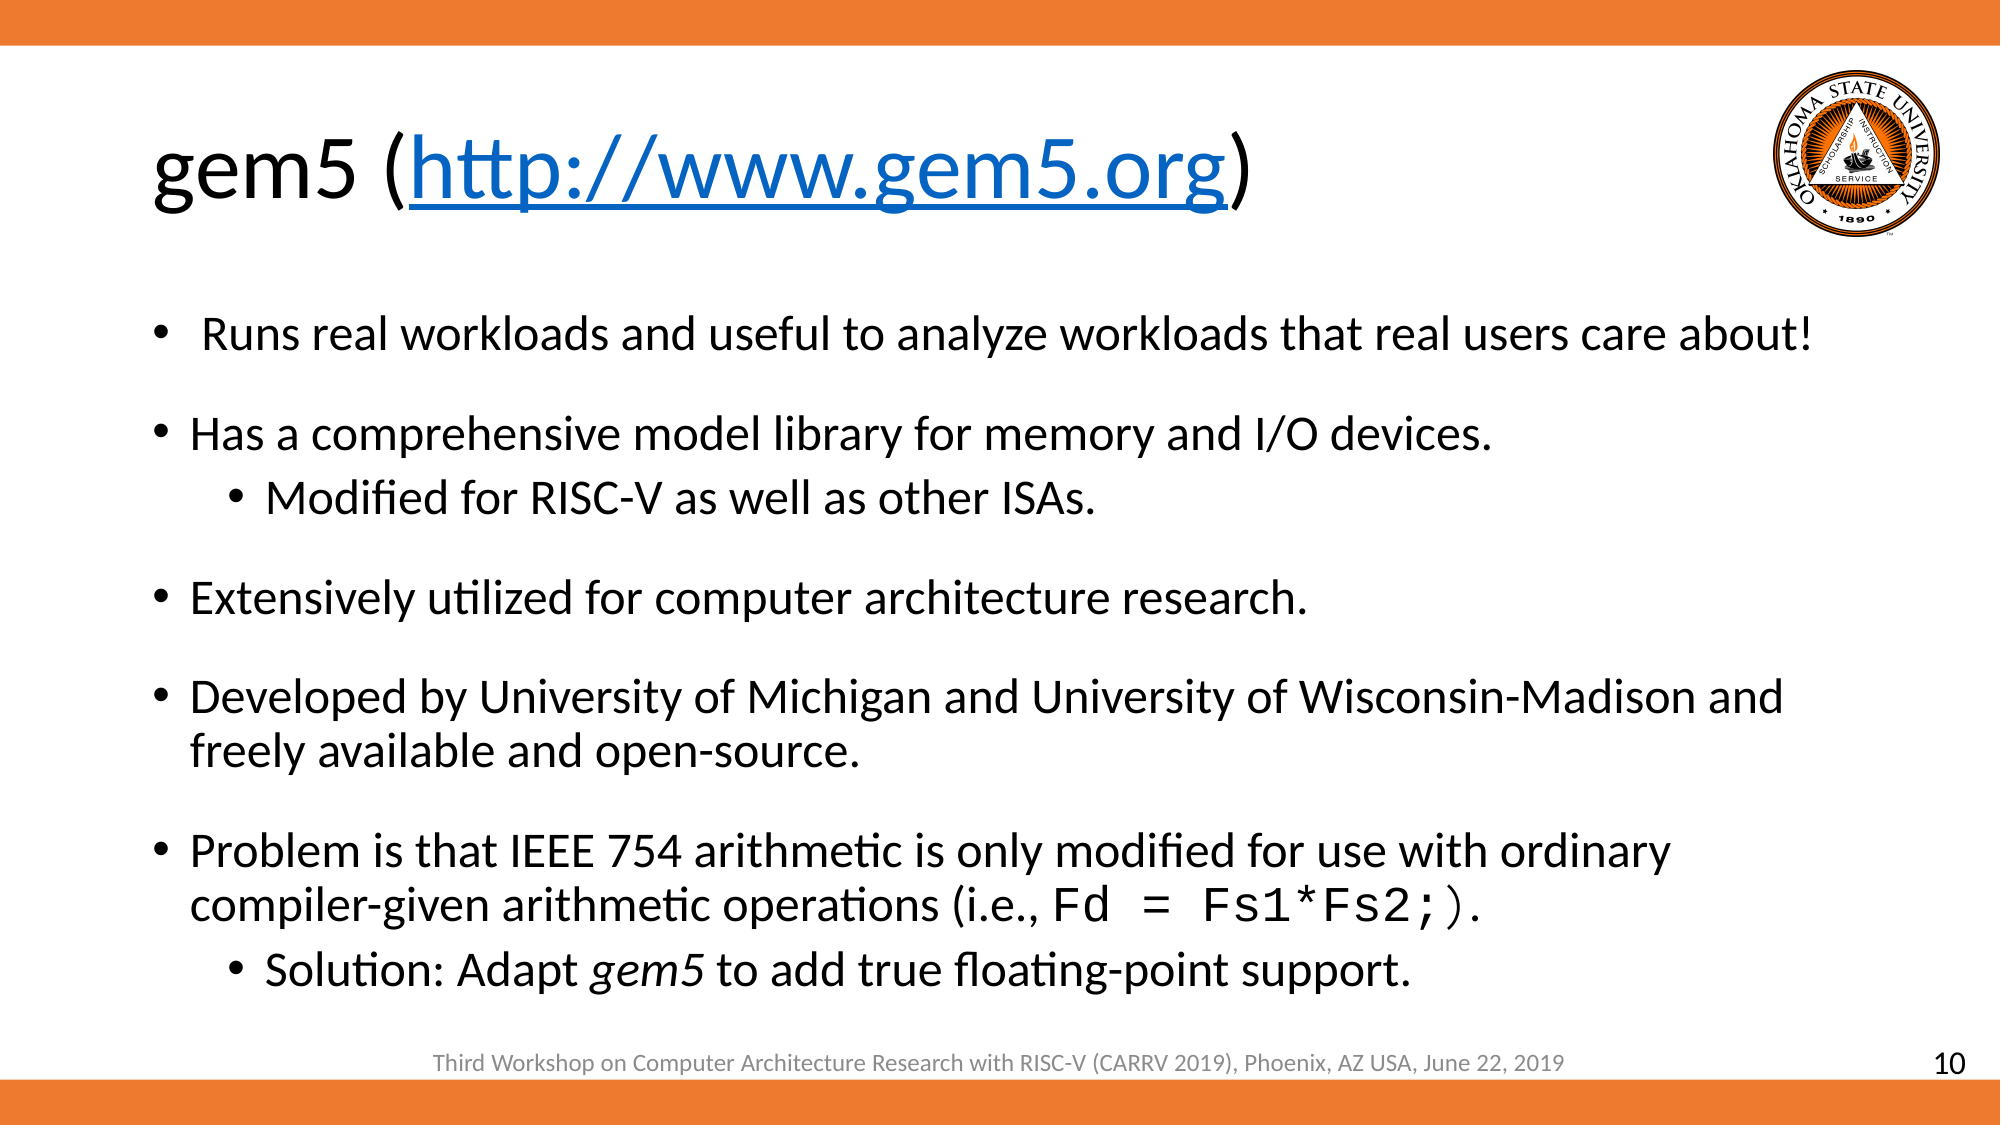

# gem5 (http://www.gem5.org)
 Runs real workloads and useful to analyze workloads that real users care about!
Has a comprehensive model library for memory and I/O devices.
Modified for RISC-V as well as other ISAs.
Extensively utilized for computer architecture research.
Developed by University of Michigan and University of Wisconsin-Madison and freely available and open-source.
Problem is that IEEE 754 arithmetic is only modified for use with ordinary compiler-given arithmetic operations (i.e., Fd = Fs1*Fs2;).
Solution: Adapt gem5 to add true floating-point support.

Third Workshop on Computer Architecture Research with RISC-V (CARRV 2019), Phoenix, AZ USA, June 22, 2019
10